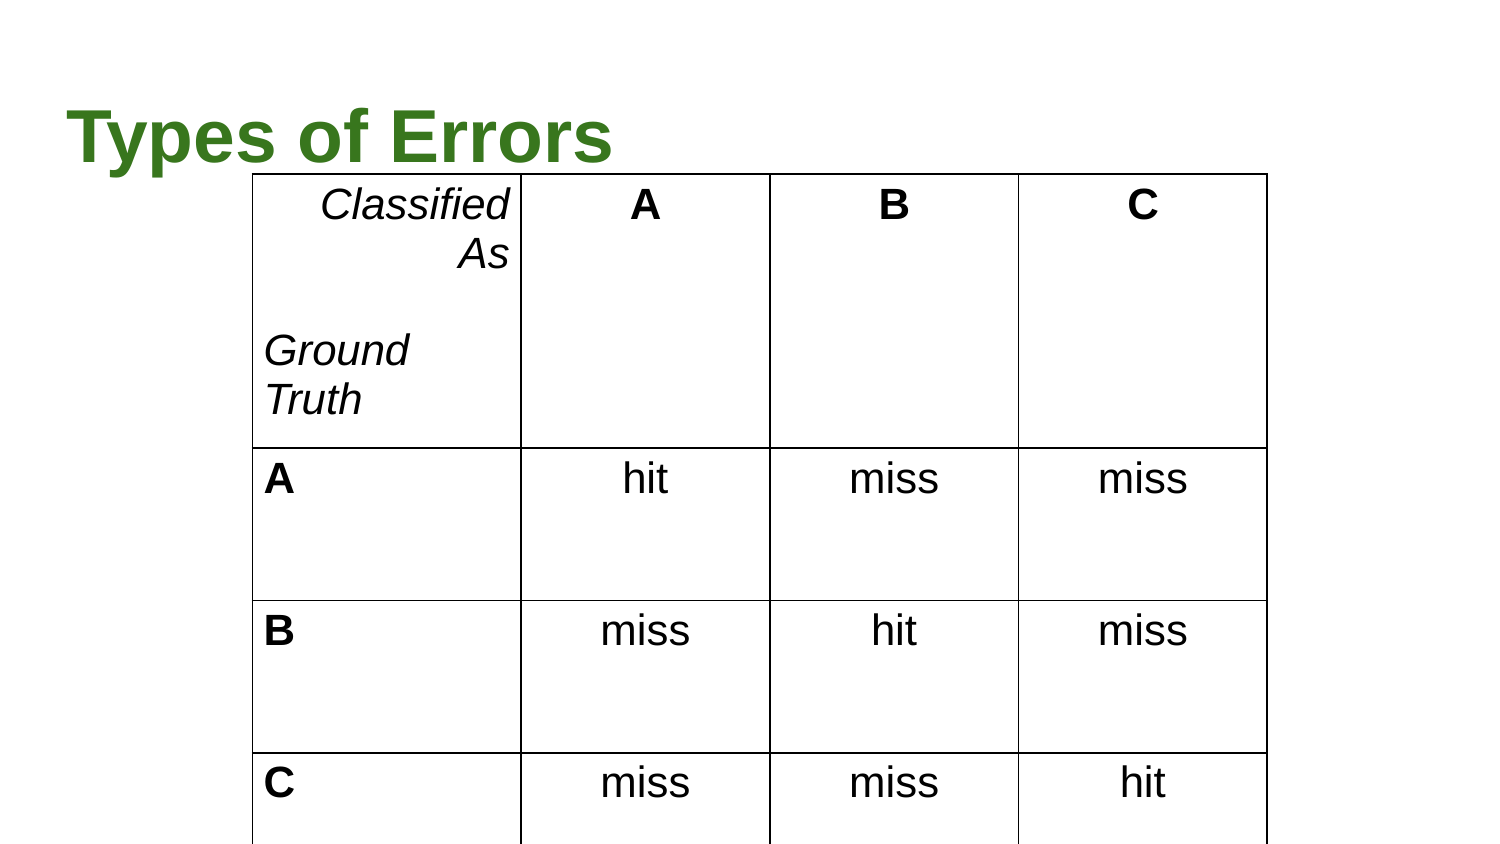

# Types of Errors
| Classified As Ground Truth | A | B | C |
| --- | --- | --- | --- |
| A | hit | miss | miss |
| B | miss | hit | miss |
| C | miss | miss | hit |